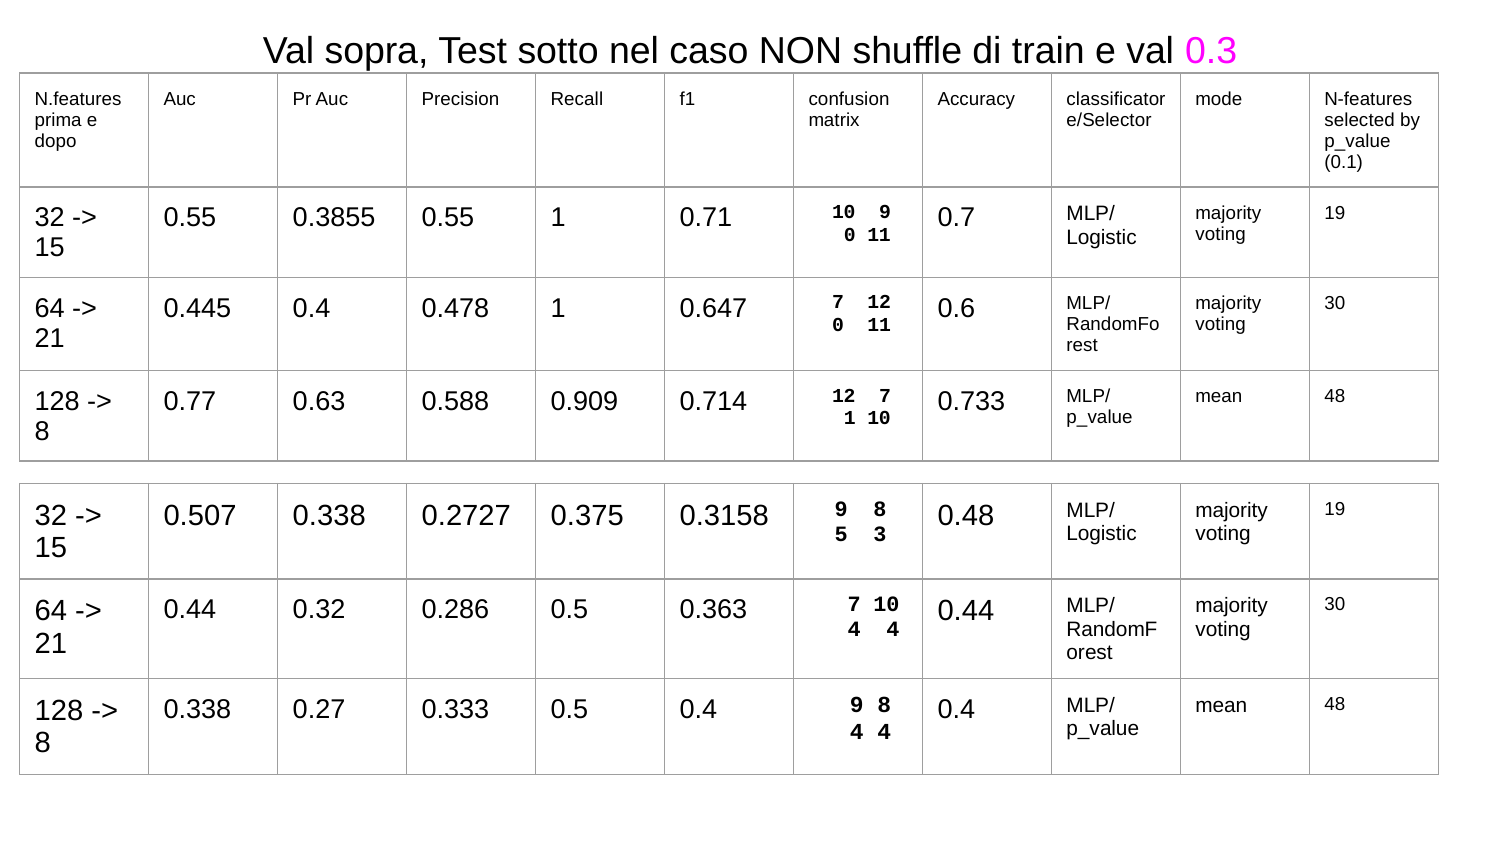

Val sopra, Test sotto nel caso NON shuffle di train e val 0.3
| N.features prima e dopo | Auc | Pr Auc | Precision | Recall | f1 | confusion matrix | Accuracy | classificatore/Selector | mode | N-features selected by p\_value (0.1) |
| --- | --- | --- | --- | --- | --- | --- | --- | --- | --- | --- |
| 32 -> 15 | 0.55 | 0.3855 | 0.55 | 1 | 0.71 | 10 9 0 11 | 0.7 | MLP/Logistic | majority voting | 19 |
| 64 -> 21 | 0.445 | 0.4 | 0.478 | 1 | 0.647 | 7 12 0 11 | 0.6 | MLP/RandomForest | majority voting | 30 |
| 128 -> 8 | 0.77 | 0.63 | 0.588 | 0.909 | 0.714 | 12 7 1 10 | 0.733 | MLP/p\_value | mean | 48 |
| 32 -> 15 | 0.507 | 0.338 | 0.2727 | 0.375 | 0.3158 | 9 8 5 3 | 0.48 | MLP/Logistic | majority voting | 19 |
| --- | --- | --- | --- | --- | --- | --- | --- | --- | --- | --- |
| 64 -> 21 | 0.44 | 0.32 | 0.286 | 0.5 | 0.363 | 7 10 4 4 | 0.44 | MLP/RandomForest | majority voting | 30 |
| 128 -> 8 | 0.338 | 0.27 | 0.333 | 0.5 | 0.4 | 9 8 4 4 | 0.4 | MLP/p\_value | mean | 48 |